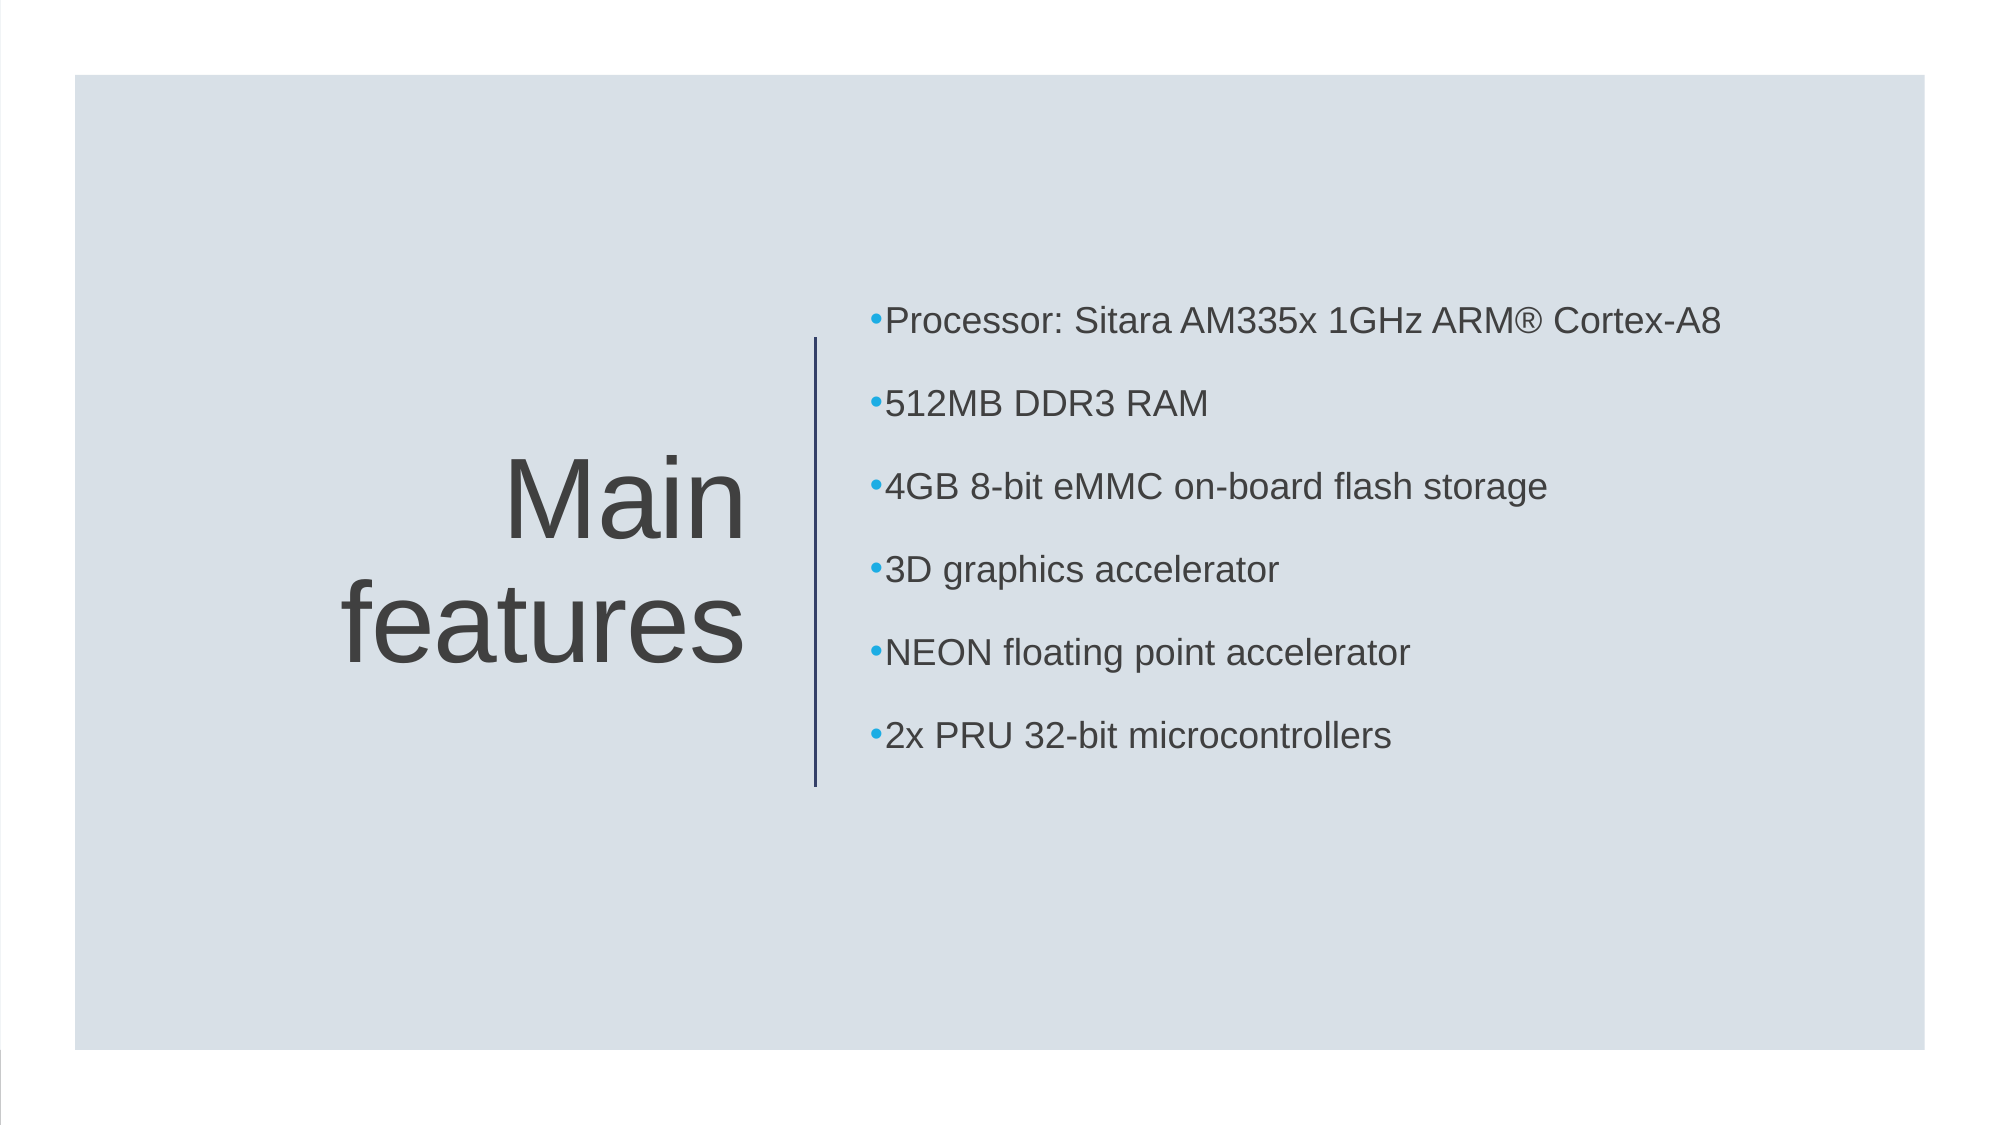

Processor: Sitara AM335x 1GHz ARM® Cortex-A8
512MB DDR3 RAM
4GB 8-bit eMMC on-board flash storage
3D graphics accelerator
NEON floating point accelerator
2x PRU 32-bit microcontrollers

# Main features